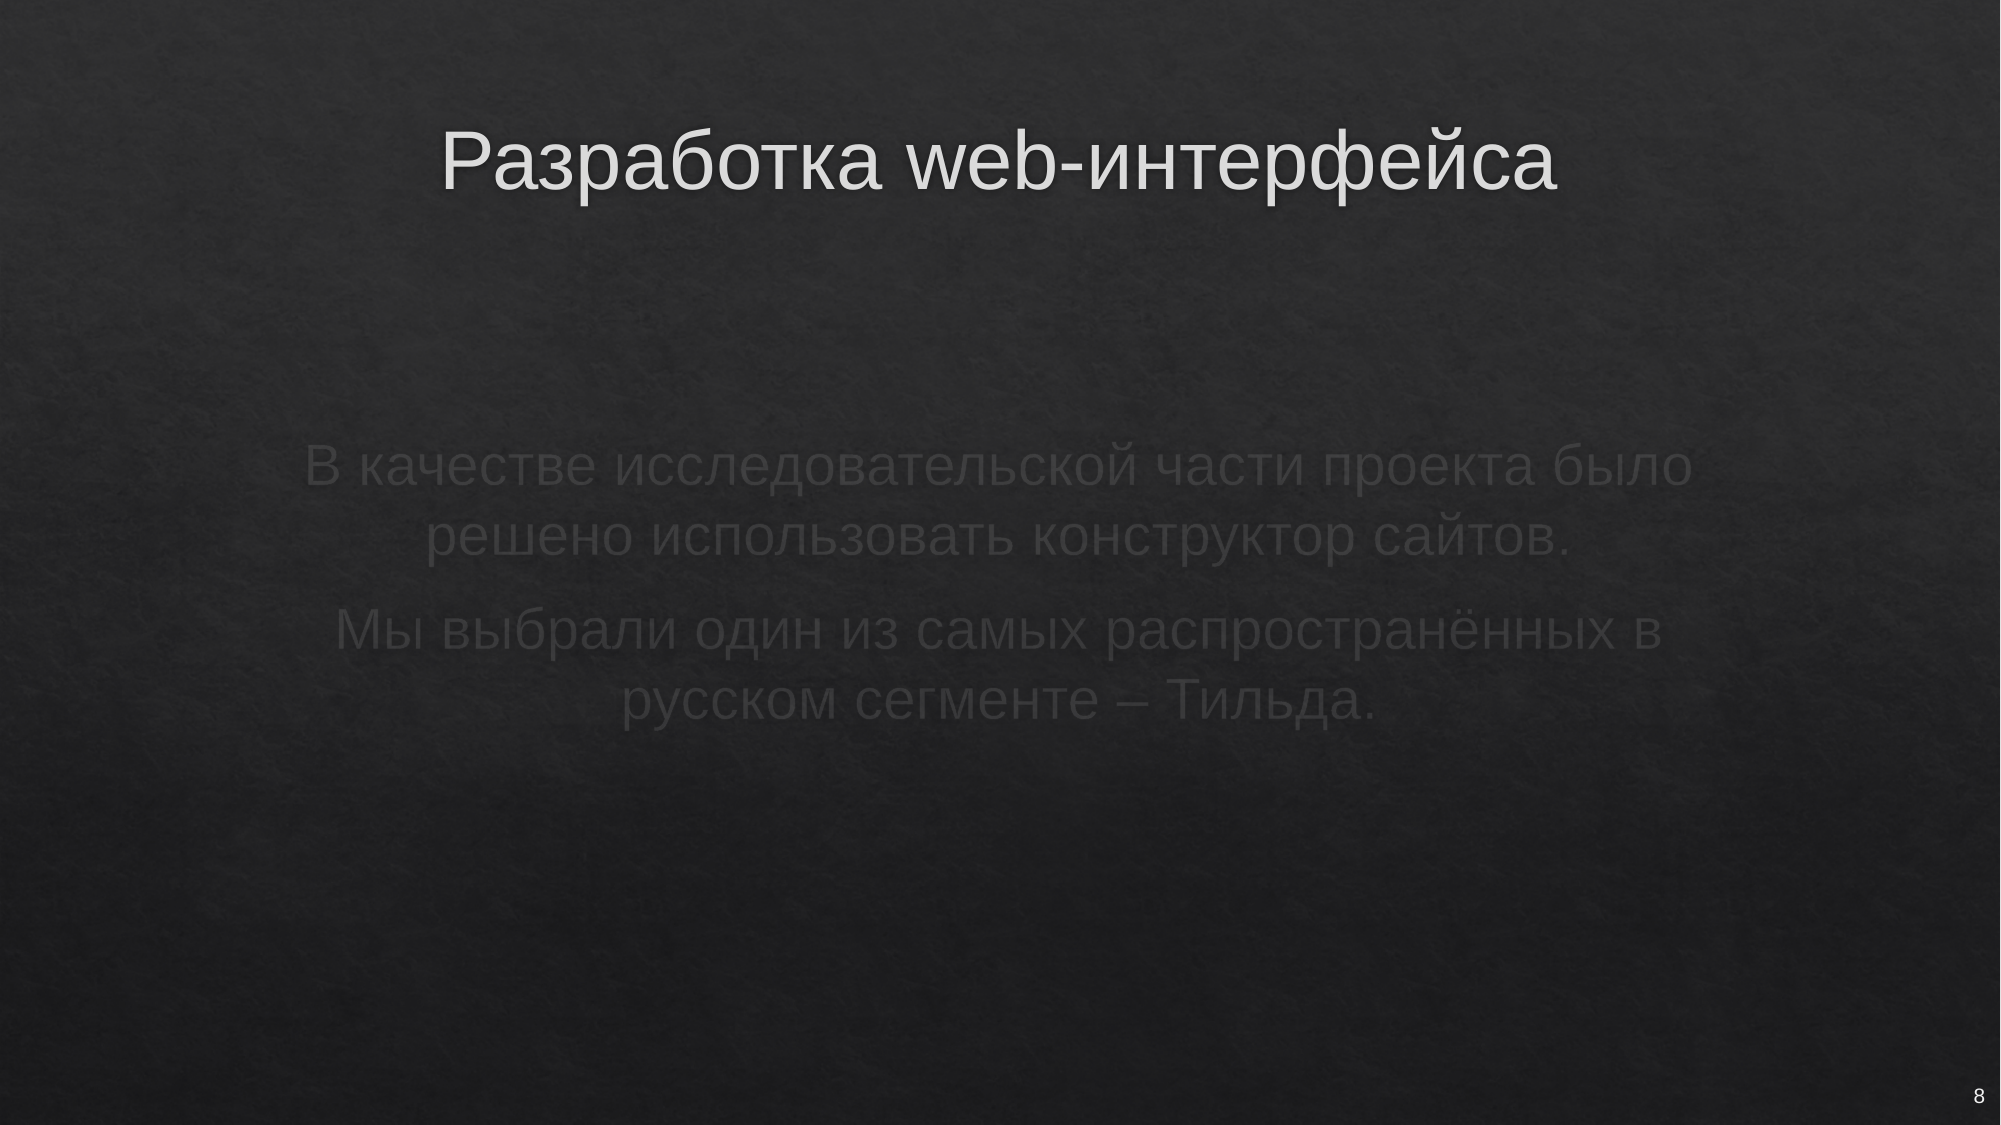

# Разработка web-интерфейса
В качестве исследовательской части проекта было решено использовать конструктор сайтов.
Мы выбрали один из самых распространённых в русском сегменте – Тильда.

8